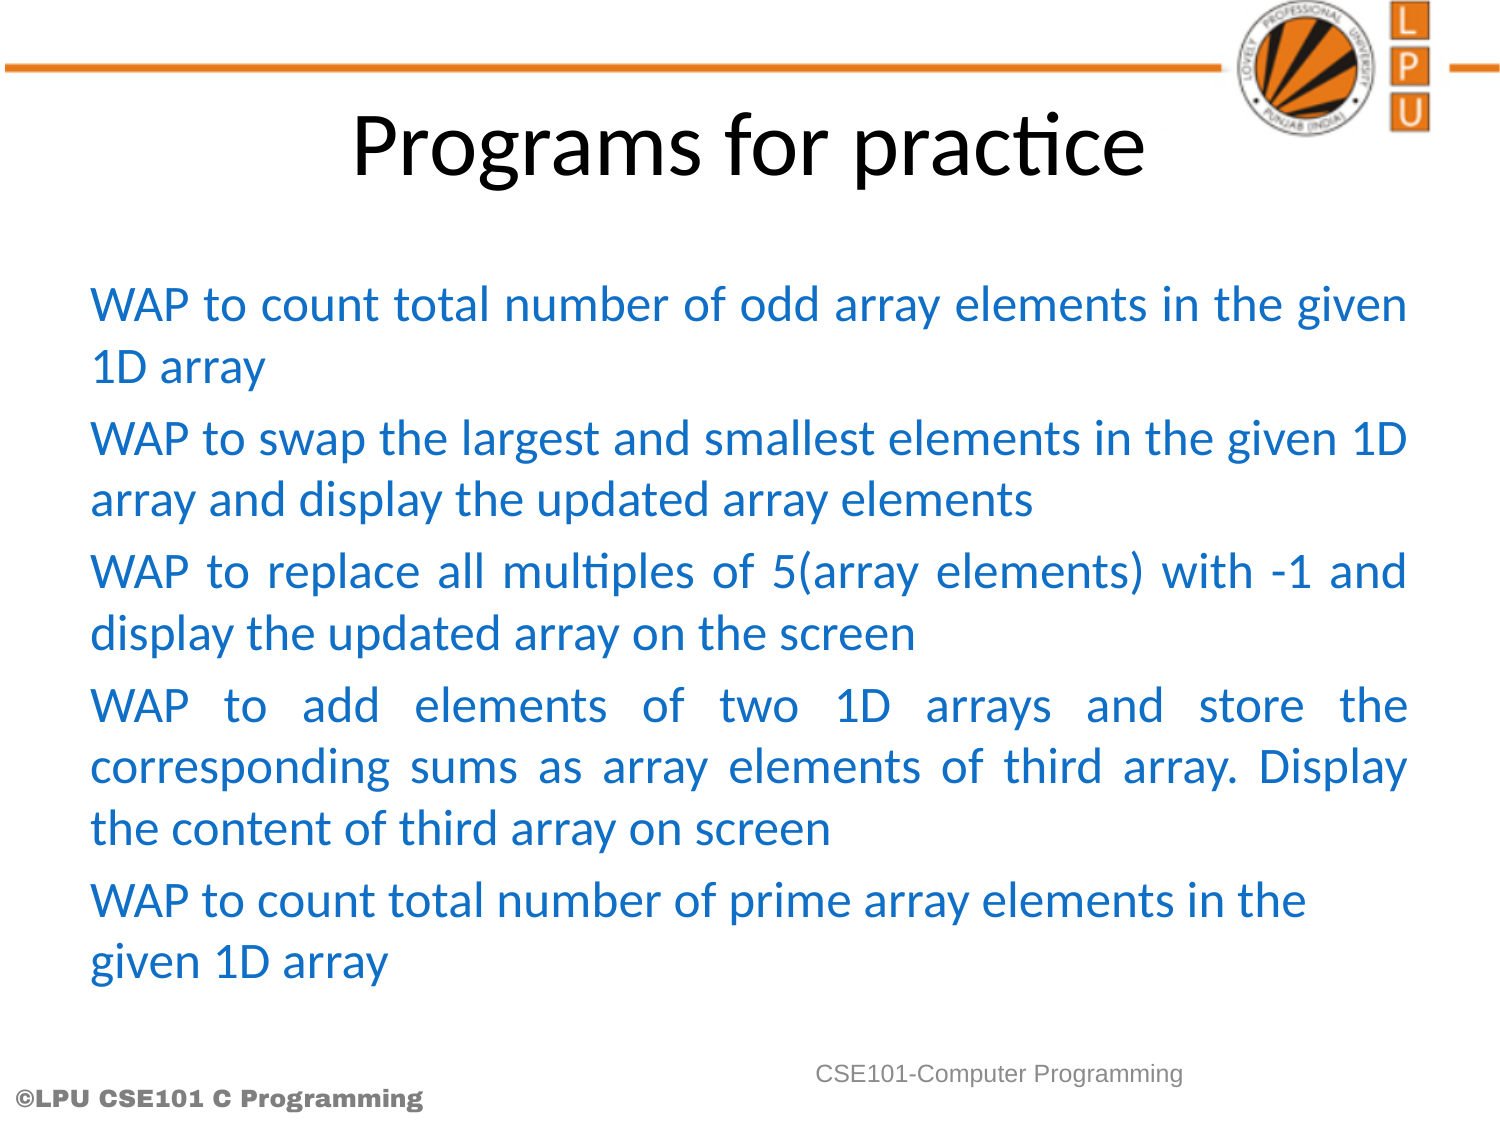

# Programs for practice
WAP to count total number of odd array elements in the given 1D array
WAP to swap the largest and smallest elements in the given 1D array and display the updated array elements
WAP to replace all multiples of 5(array elements) with -1 and display the updated array on the screen
WAP to add elements of two 1D arrays and store the corresponding sums as array elements of third array. Display the content of third array on screen
WAP to count total number of prime array elements in the given 1D array
CSE101-Computer Programming